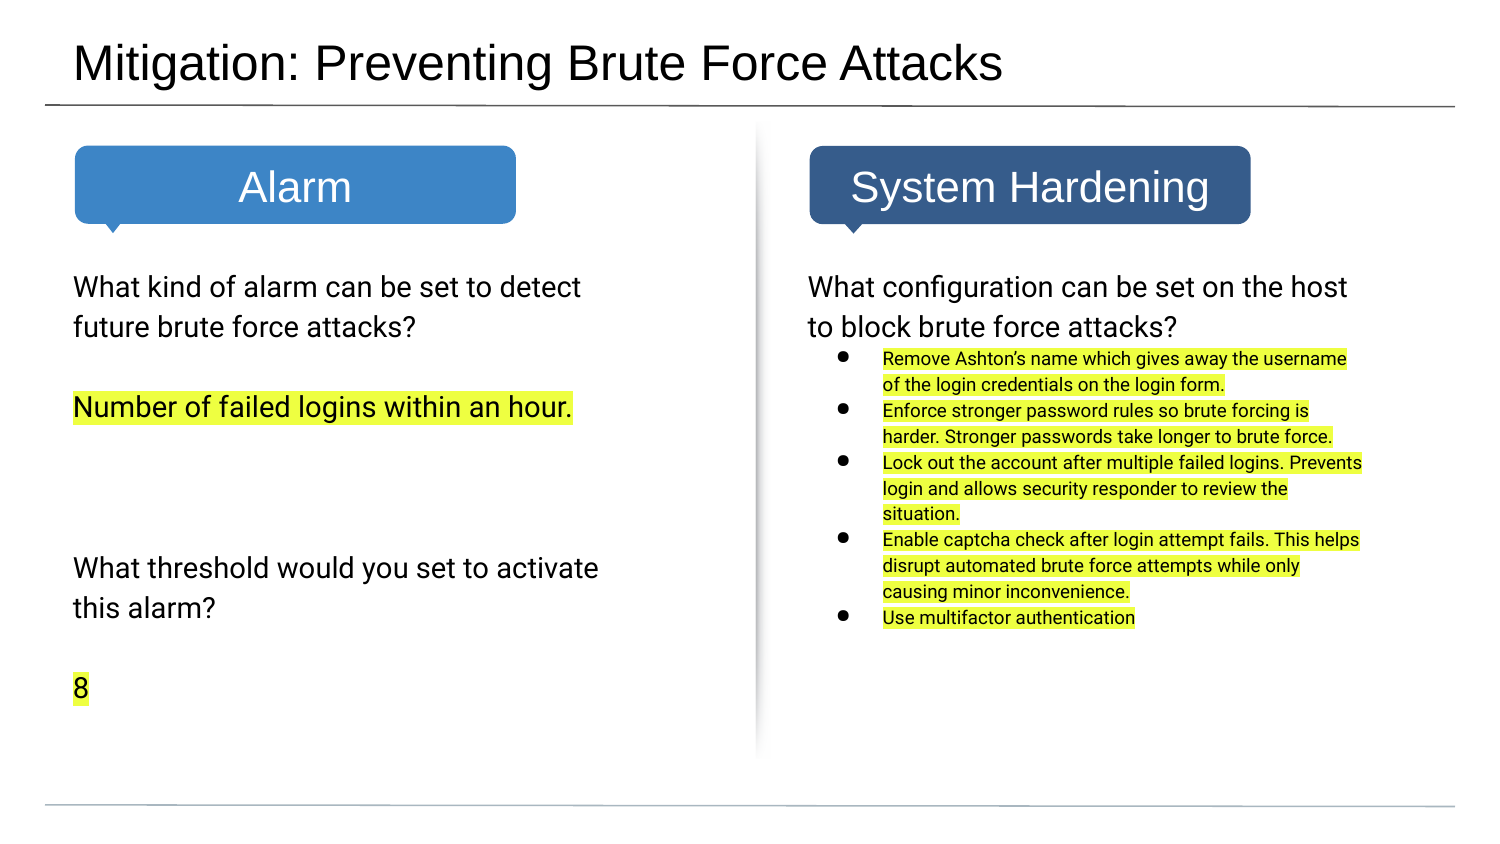

# Mitigation: Preventing Brute Force Attacks
What kind of alarm can be set to detect future brute force attacks?

Number of failed logins within an hour.

What threshold would you set to activate this alarm?

8
What configuration can be set on the host to block brute force attacks?
Remove Ashton’s name which gives away the username of the login credentials on the login form.
Enforce stronger password rules so brute forcing is harder. Stronger passwords take longer to brute force.
Lock out the account after multiple failed logins. Prevents login and allows security responder to review the situation.
Enable captcha check after login attempt fails. This helps disrupt automated brute force attempts while only causing minor inconvenience.
Use multifactor authentication